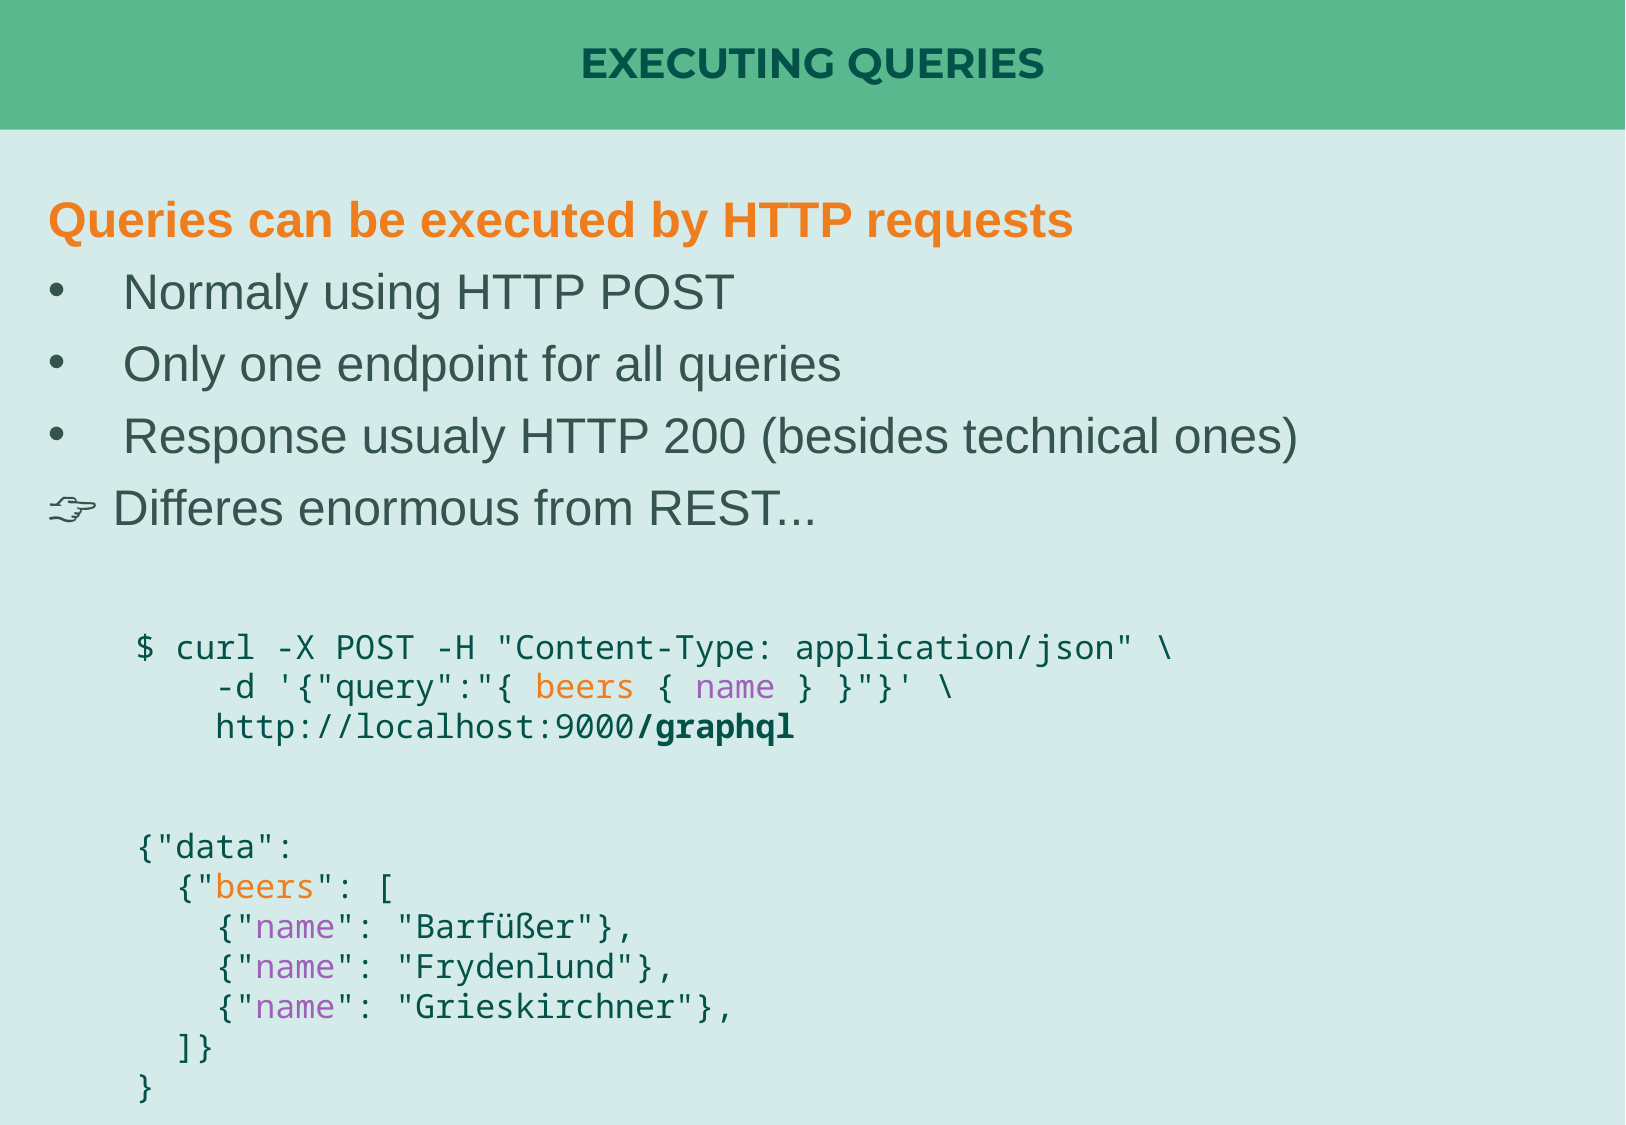

# Executing Queries
Queries can be executed by HTTP requests
Normaly using HTTP POST
Only one endpoint for all queries
Response usualy HTTP 200 (besides technical ones)
👉 Differes enormous from REST...
$ curl -X POST -H "Content-Type: application/json" \
    -d '{"query":"{ beers { name } }"}' \
    http://localhost:9000/graphql

{"data":
  {"beers": [
    {"name": "Barfüßer"},
    {"name": "Frydenlund"},
    {"name": "Grieskirchner"},
  ]}
}